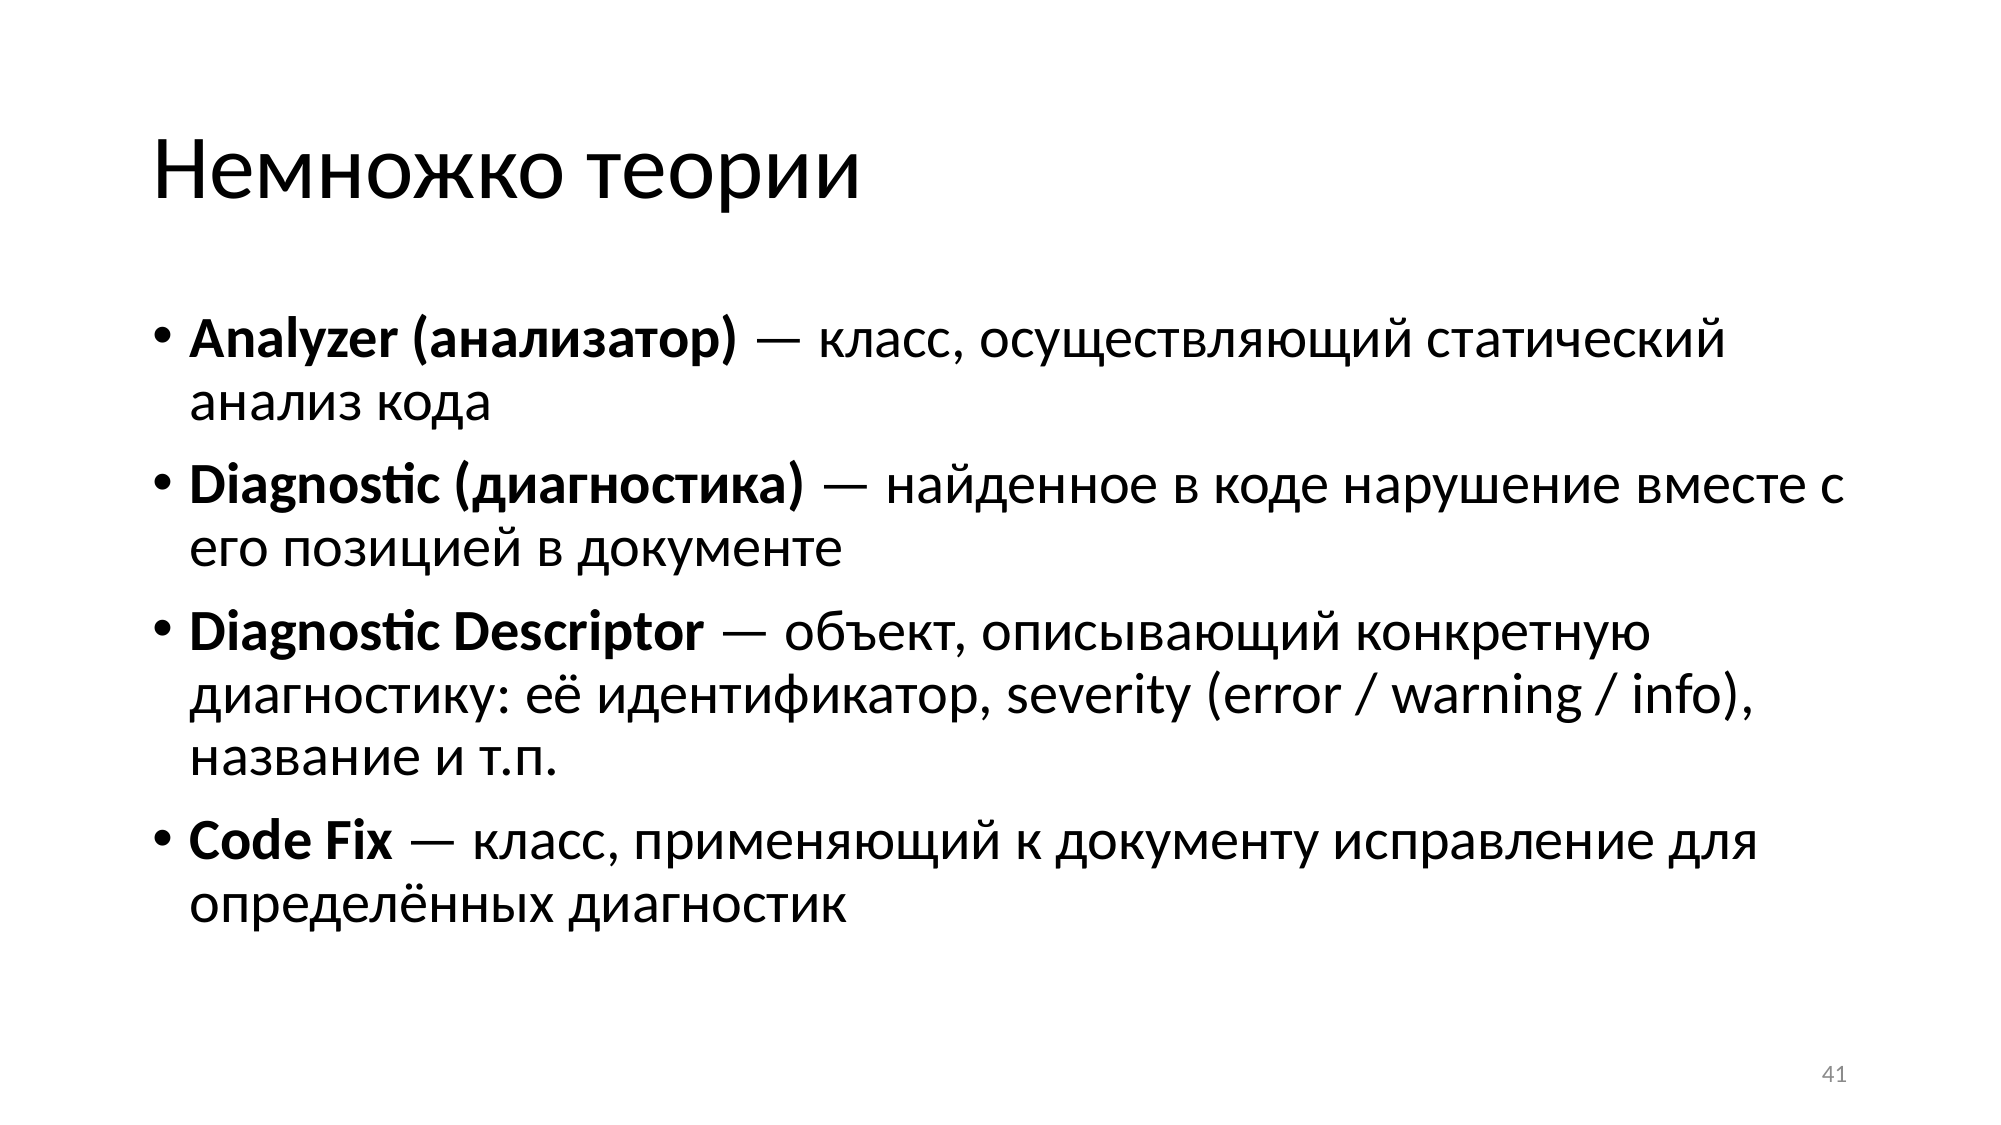

# Немножко теории
Analyzer (анализатор) — класс, осуществляющий статический анализ кода
Diagnostic (диагностика) — найденное в коде нарушение вместе с его позицией в документе
Diagnostic Descriptor — объект, описывающий конкретную диагностику: её идентификатор, severity (error / warning / info), название и т.п.
Code Fix — класс, применяющий к документу исправление для определённых диагностик
41